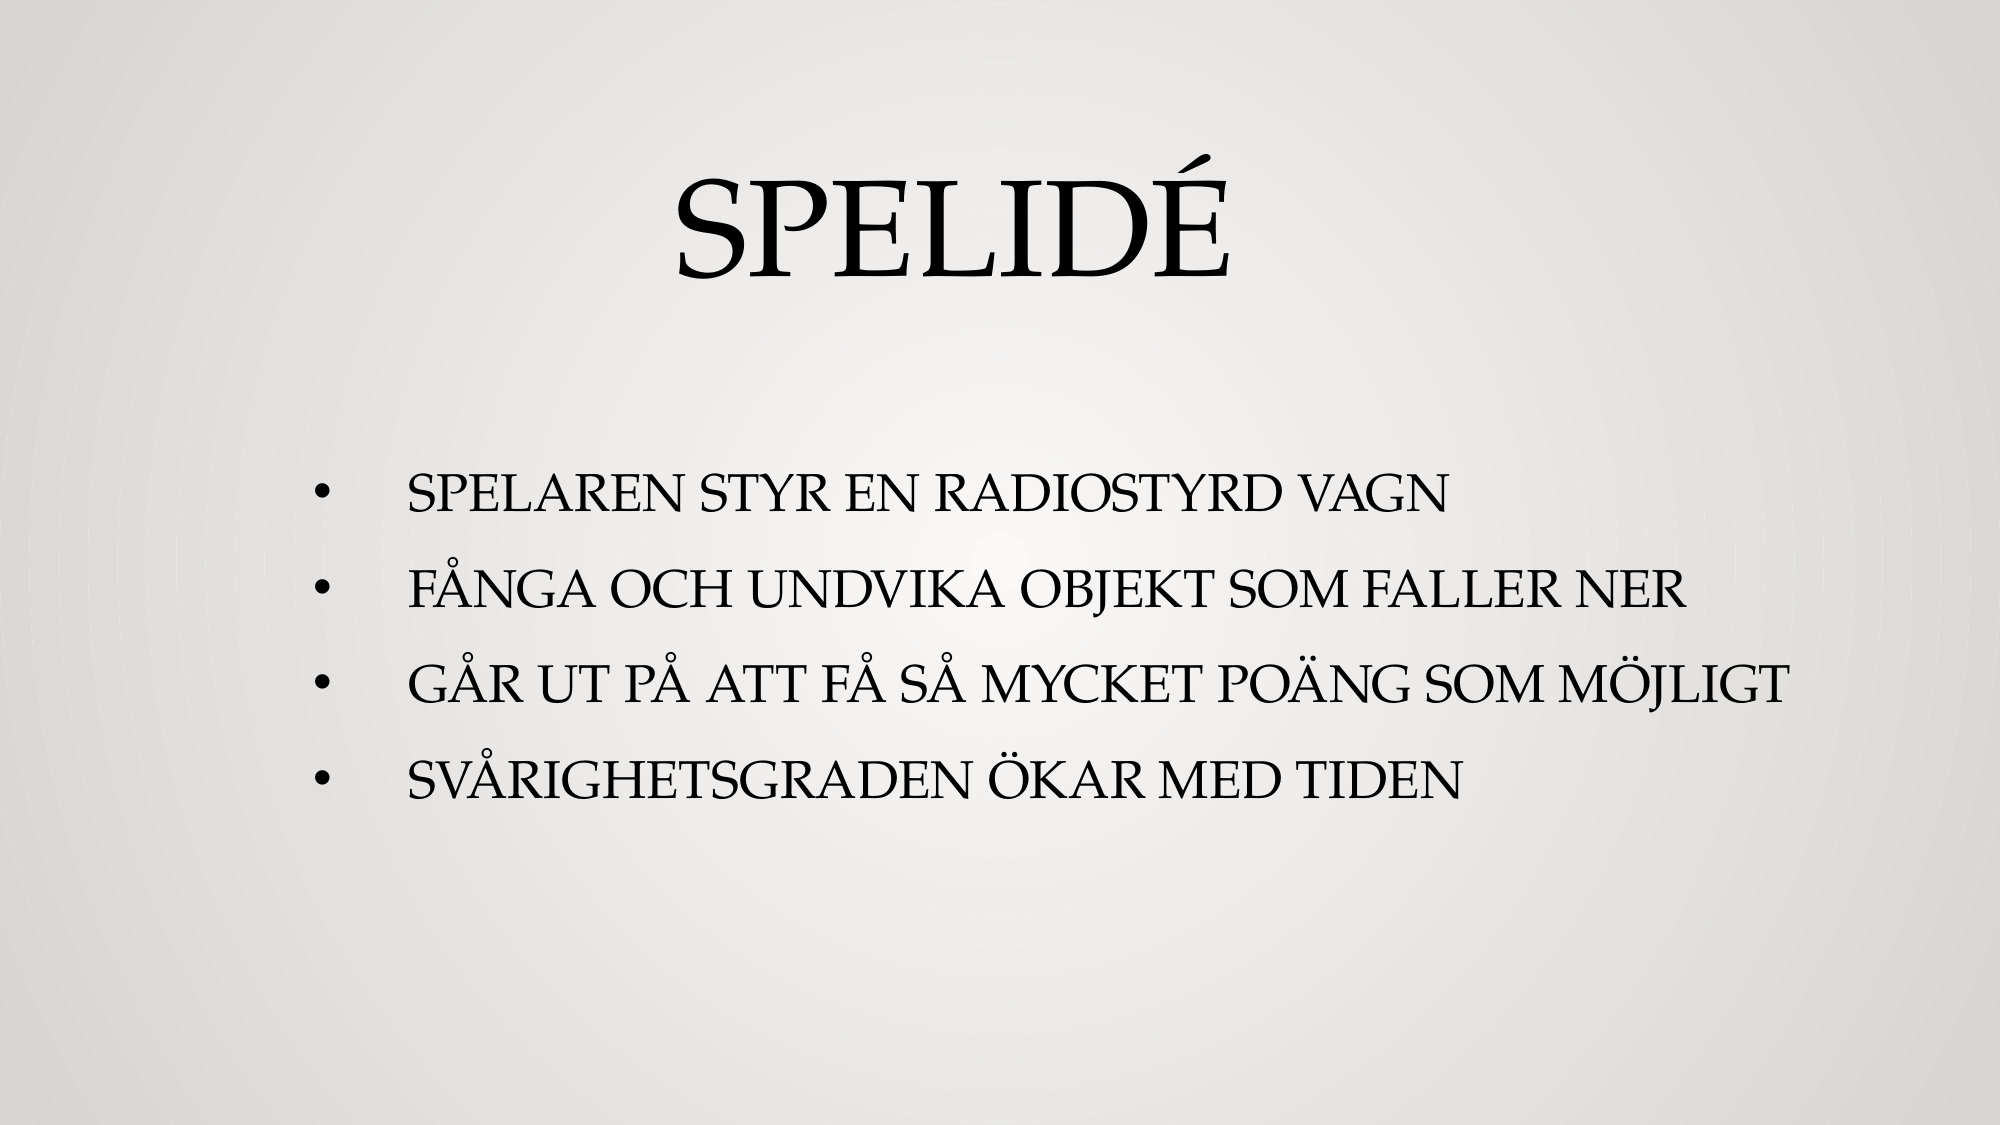

# SPELIDÉ
SPELAREN STYR EN RADIOSTYRD VAGN
FÅNGA OCH UNDVIKA OBJEKT SOM FALLER NER
GÅR UT PÅ ATT FÅ SÅ MYCKET POÄNG SOM MÖJLIGT
SVÅRIGHETSGRADEN ÖKAR MED TIDEN